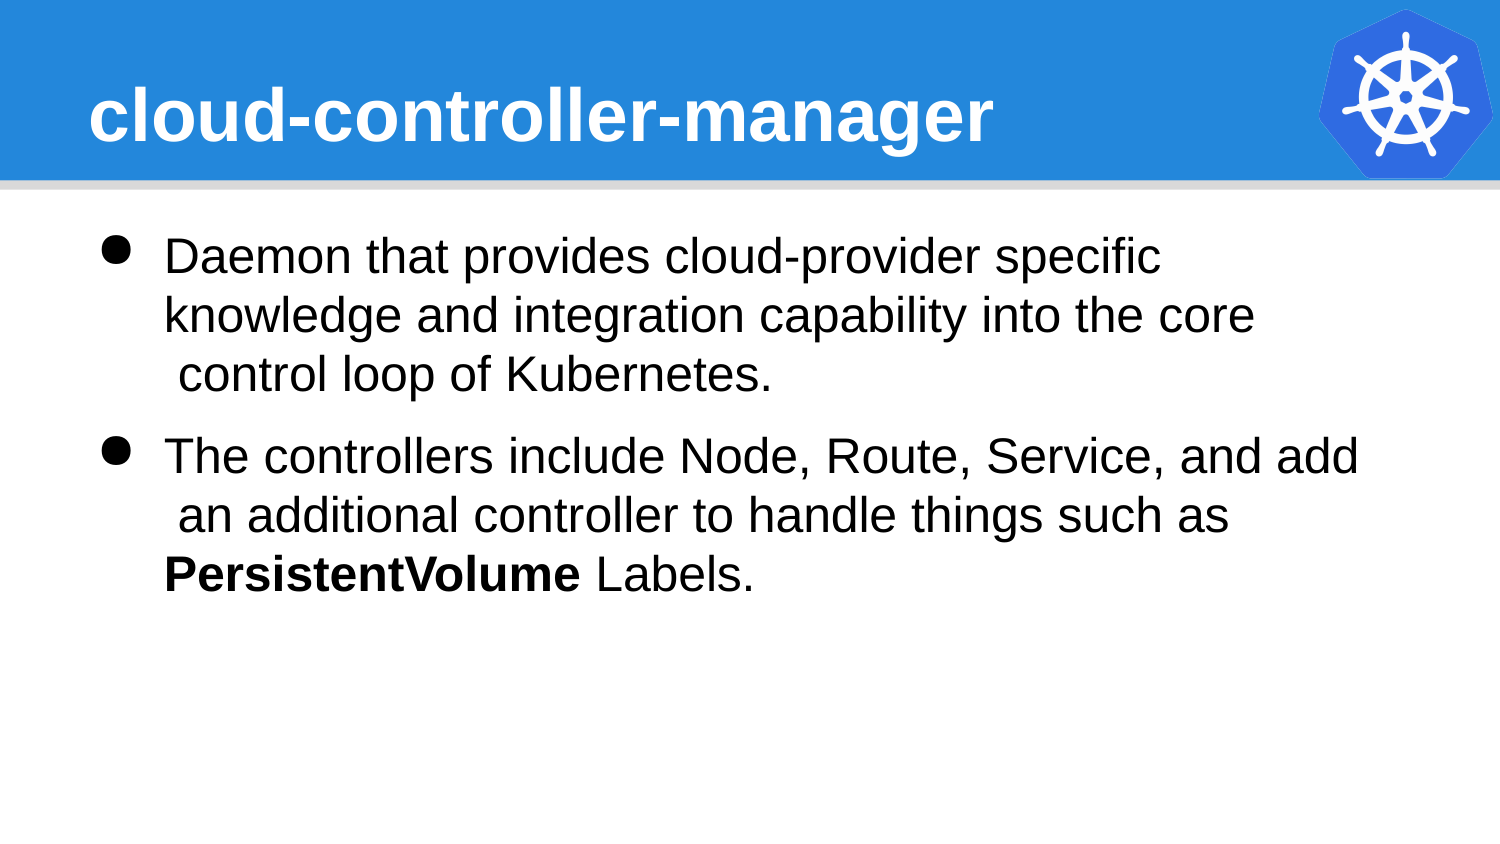

# cloud-controller-manager
Daemon that provides cloud-provider specific  knowledge and integration capability into the core  control loop of Kubernetes.
The controllers include Node, Route, Service, and add  an additional controller to handle things such as  PersistentVolume Labels.